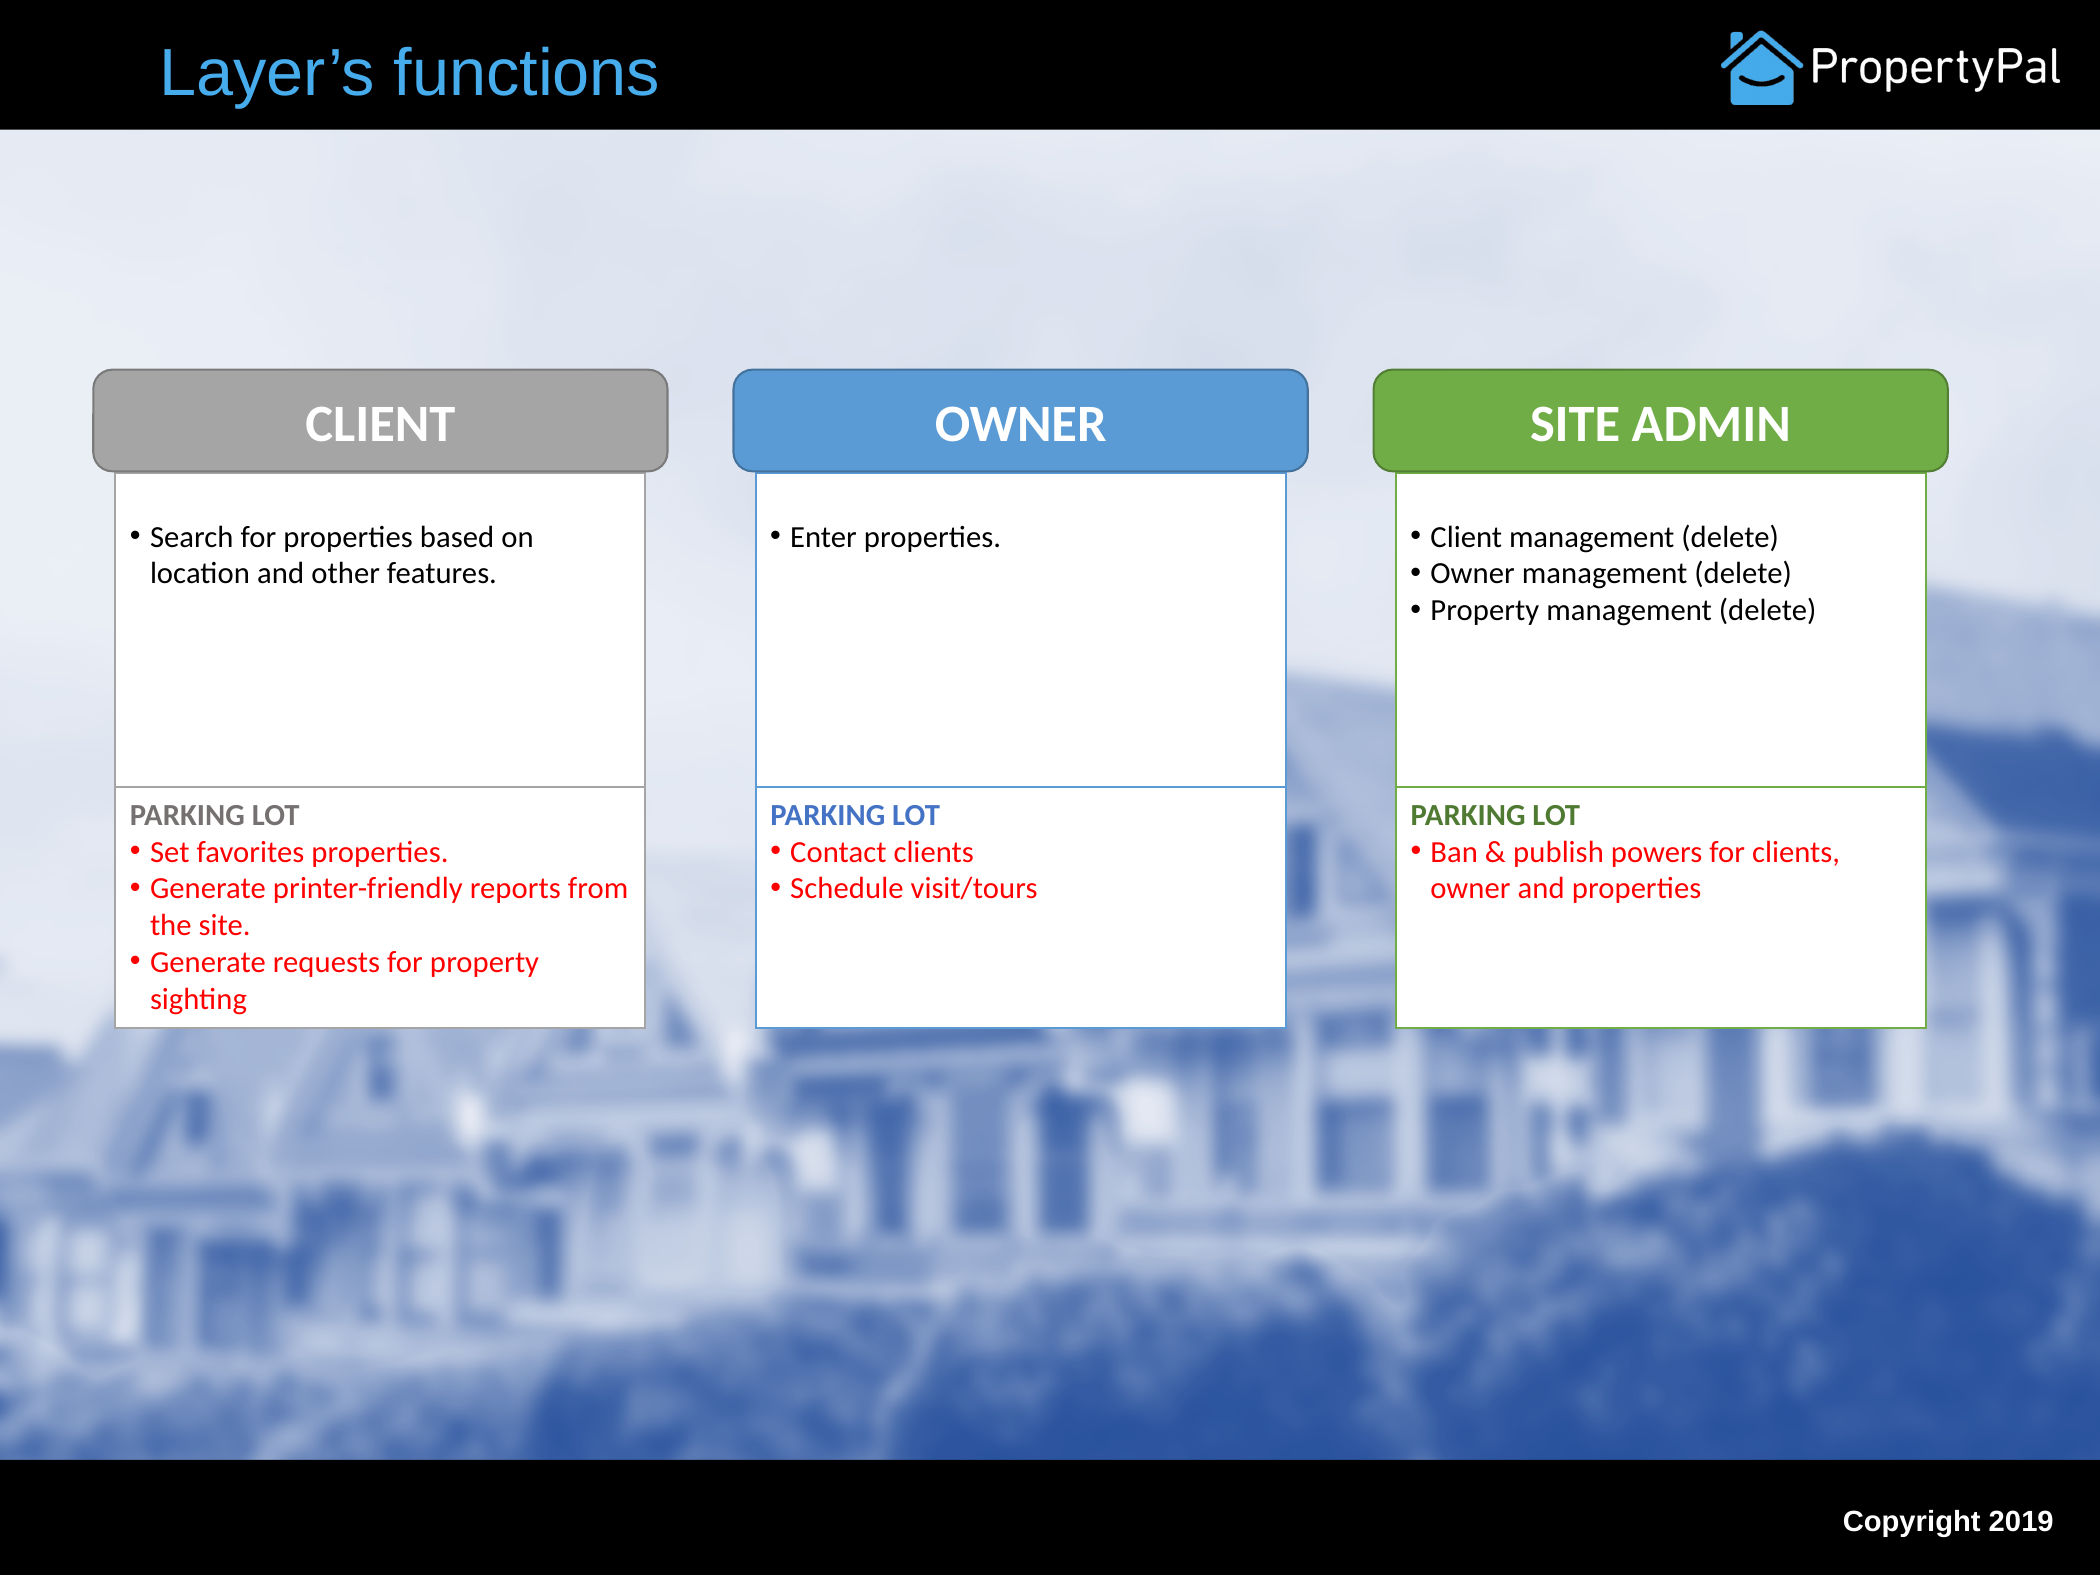

# Layer’s functions
CLIENT
OWNER
SITE ADMIN

Enter properties.

Search for properties based on location and other features.

Client management (delete)
Owner management (delete)
Property management (delete)
PARKING LOT
Ban & publish powers for clients, owner and properties

PARKING LOT
Contact clients
Schedule visit/tours
PARKING LOT
Set favorites properties.
Generate printer-friendly reports from the site.
Generate requests for property sighting